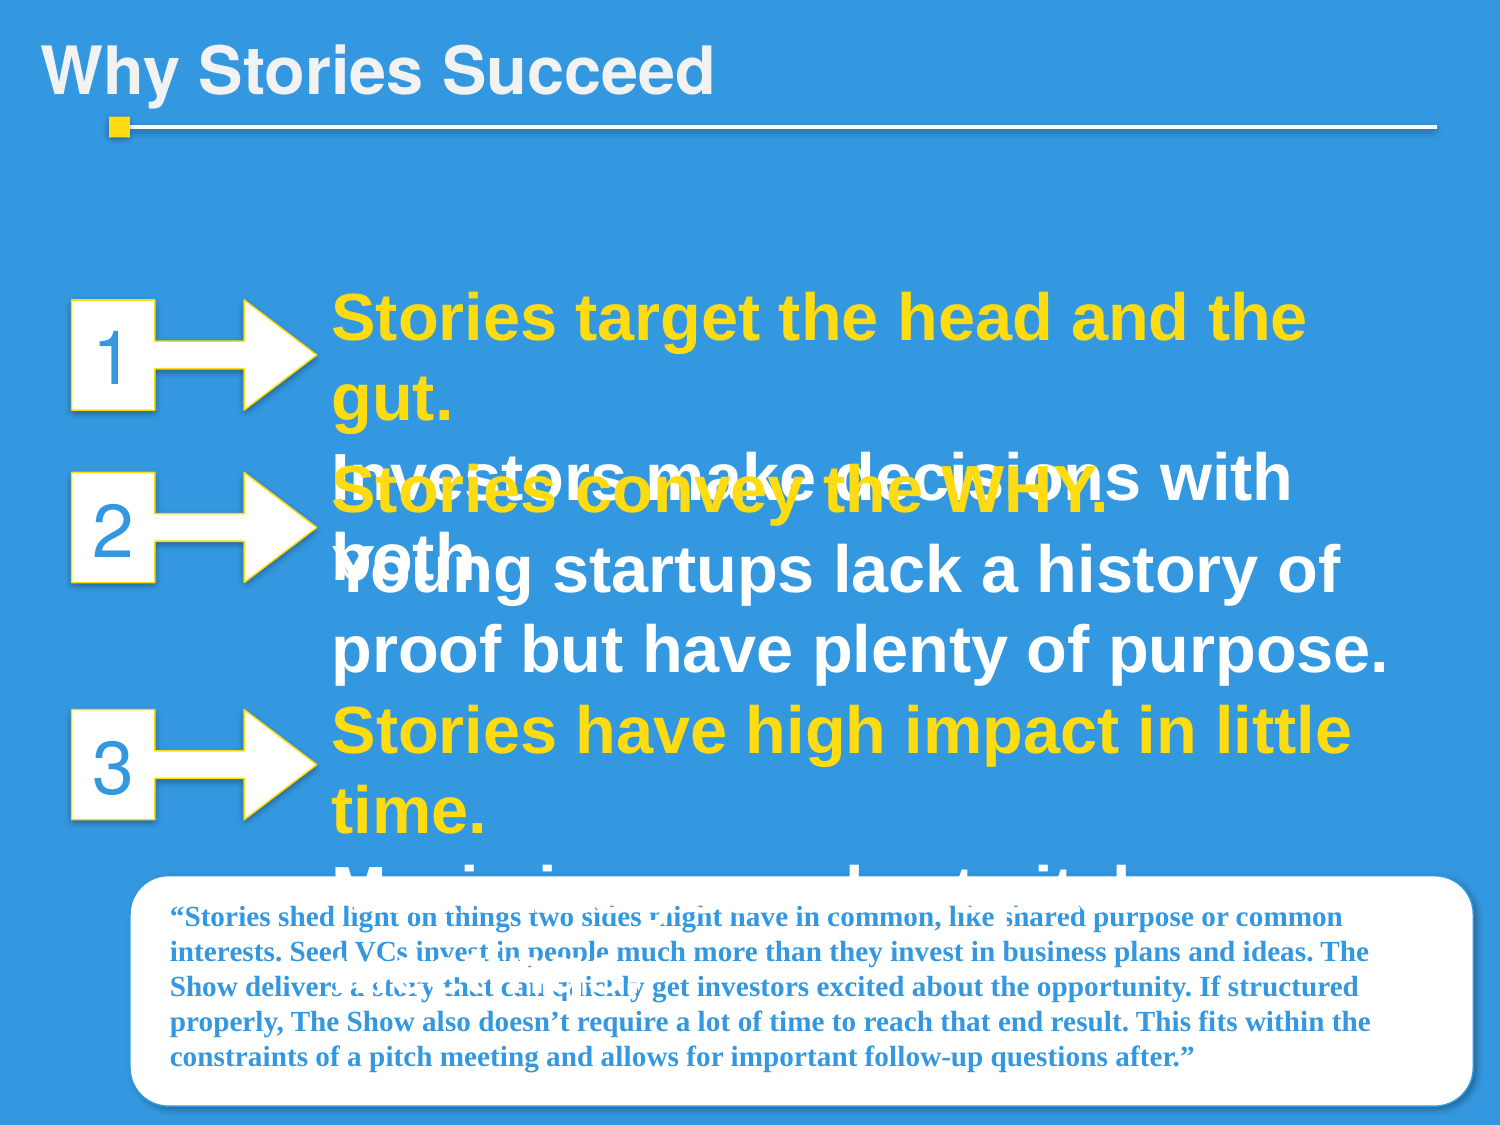

Why Stories Succeed

Stories target the head and the gut.
Investors make decisions with both.
1
Stories convey the WHY.
Young startups lack a history of proof but have plenty of purpose.
2
Stories have high impact in little time.
Maximize your short pitch meetings.
3

“Stories shed light on things two sides might have in common, like shared purpose or common interests. Seed VCs invest in people much more than they invest in business plans and ideas. The Show delivers a story that can quickly get investors excited about the opportunity. If structured properly, The Show also doesn’t require a lot of time to reach that end result. This fits within the constraints of a pitch meeting and allows for important follow-up questions after.”